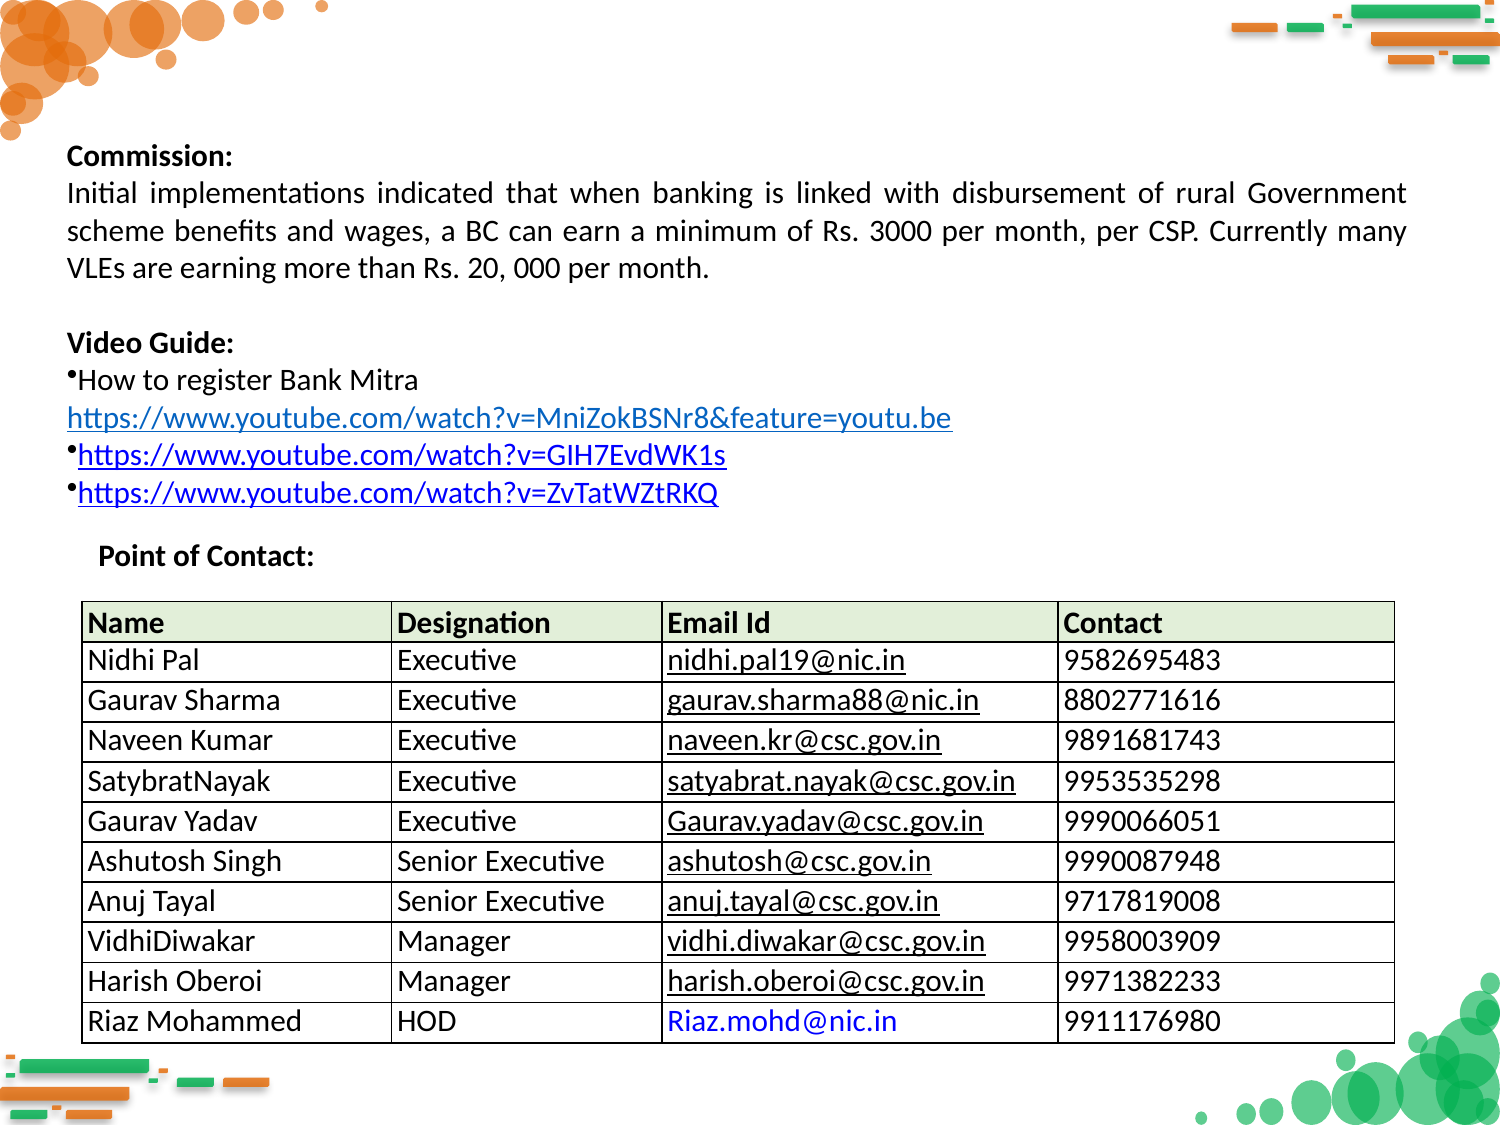

Commission:
Initial implementations indicated that when banking is linked with disbursement of rural Government scheme benefits and wages, a BC can earn a minimum of Rs. 3000 per month, per CSP. Currently many VLEs are earning more than Rs. 20, 000 per month.

Video Guide:
How to register Bank Mitra
https://www.youtube.com/watch?v=MniZokBSNr8&feature=youtu.be
https://www.youtube.com/watch?v=GIH7EvdWK1s
https://www.youtube.com/watch?v=ZvTatWZtRKQ
Point of Contact:
| Name | Designation | Email Id | Contact |
| --- | --- | --- | --- |
| Nidhi Pal | Executive | nidhi.pal19@nic.in | 9582695483 |
| Gaurav Sharma | Executive | gaurav.sharma88@nic.in | 8802771616 |
| Naveen Kumar | Executive | naveen.kr@csc.gov.in | 9891681743 |
| SatybratNayak | Executive | satyabrat.nayak@csc.gov.in | 9953535298 |
| Gaurav Yadav | Executive | Gaurav.yadav@csc.gov.in | 9990066051 |
| Ashutosh Singh | Senior Executive | ashutosh@csc.gov.in | 9990087948 |
| Anuj Tayal | Senior Executive | anuj.tayal@csc.gov.in | 9717819008 |
| VidhiDiwakar | Manager | vidhi.diwakar@csc.gov.in | 9958003909 |
| Harish Oberoi | Manager | harish.oberoi@csc.gov.in | 9971382233 |
| Riaz Mohammed | HOD | Riaz.mohd@nic.in | 9911176980 |